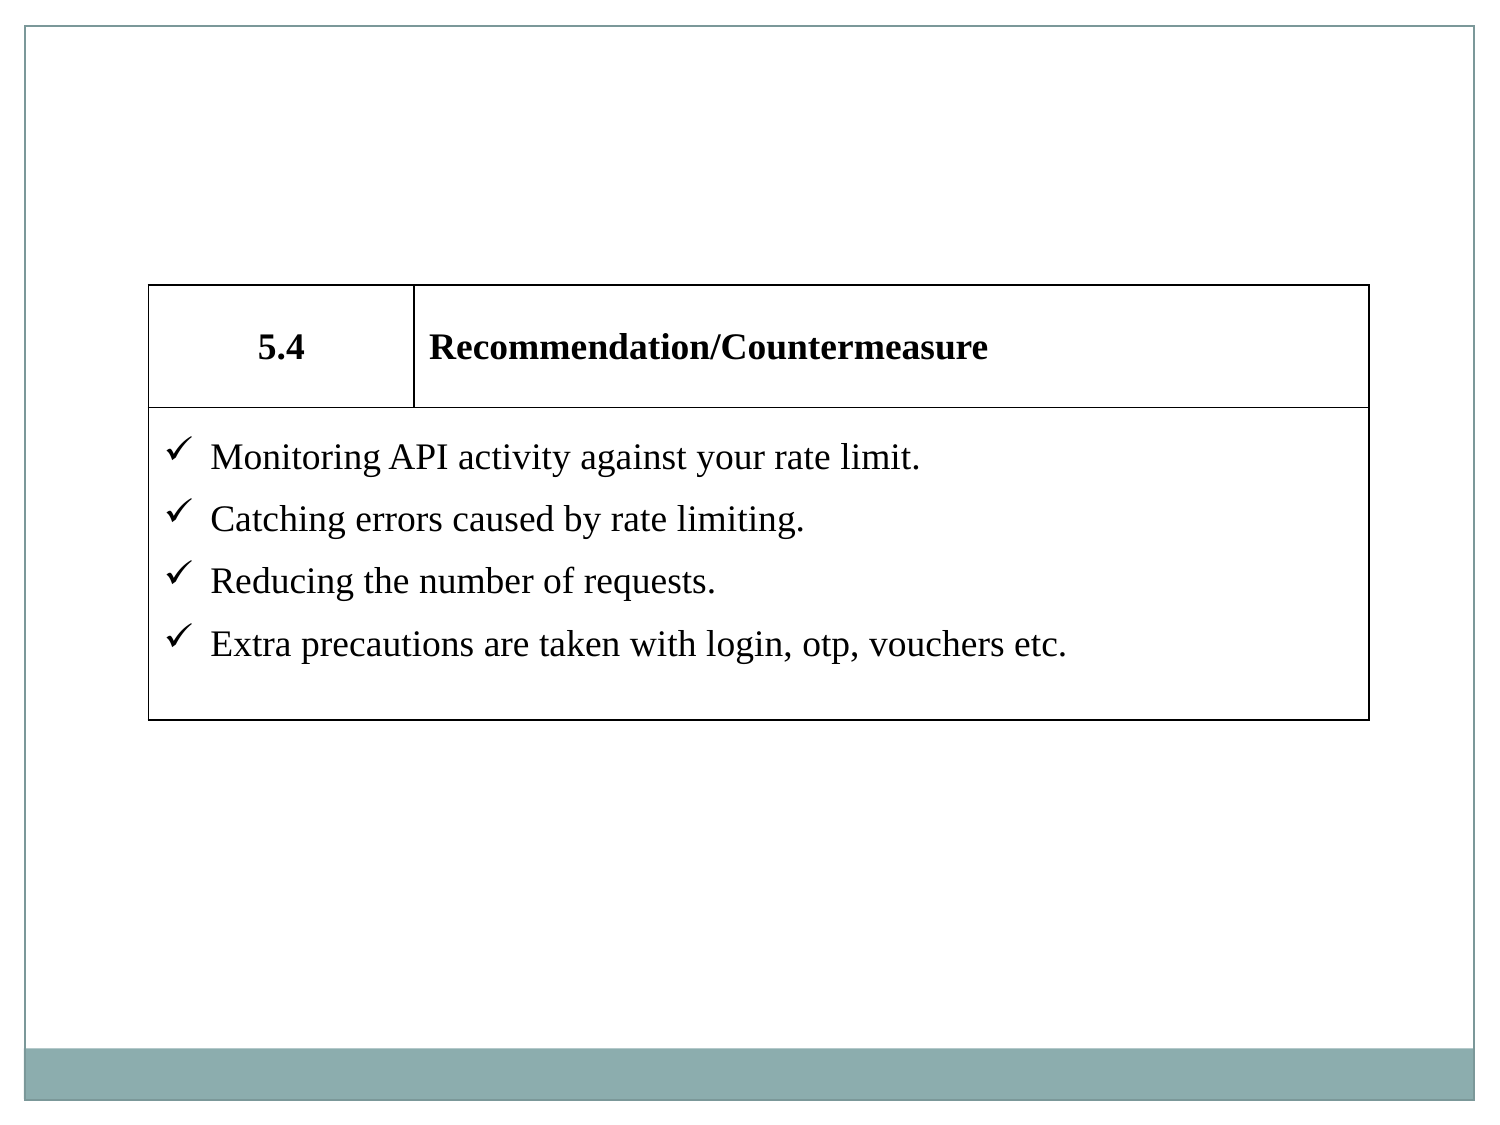

| 5.4 | Recommendation/Countermeasure |
| --- | --- |
| Monitoring API activity against your rate limit. Catching errors caused by rate limiting. Reducing the number of requests. Extra precautions are taken with login, otp, vouchers etc. |  |